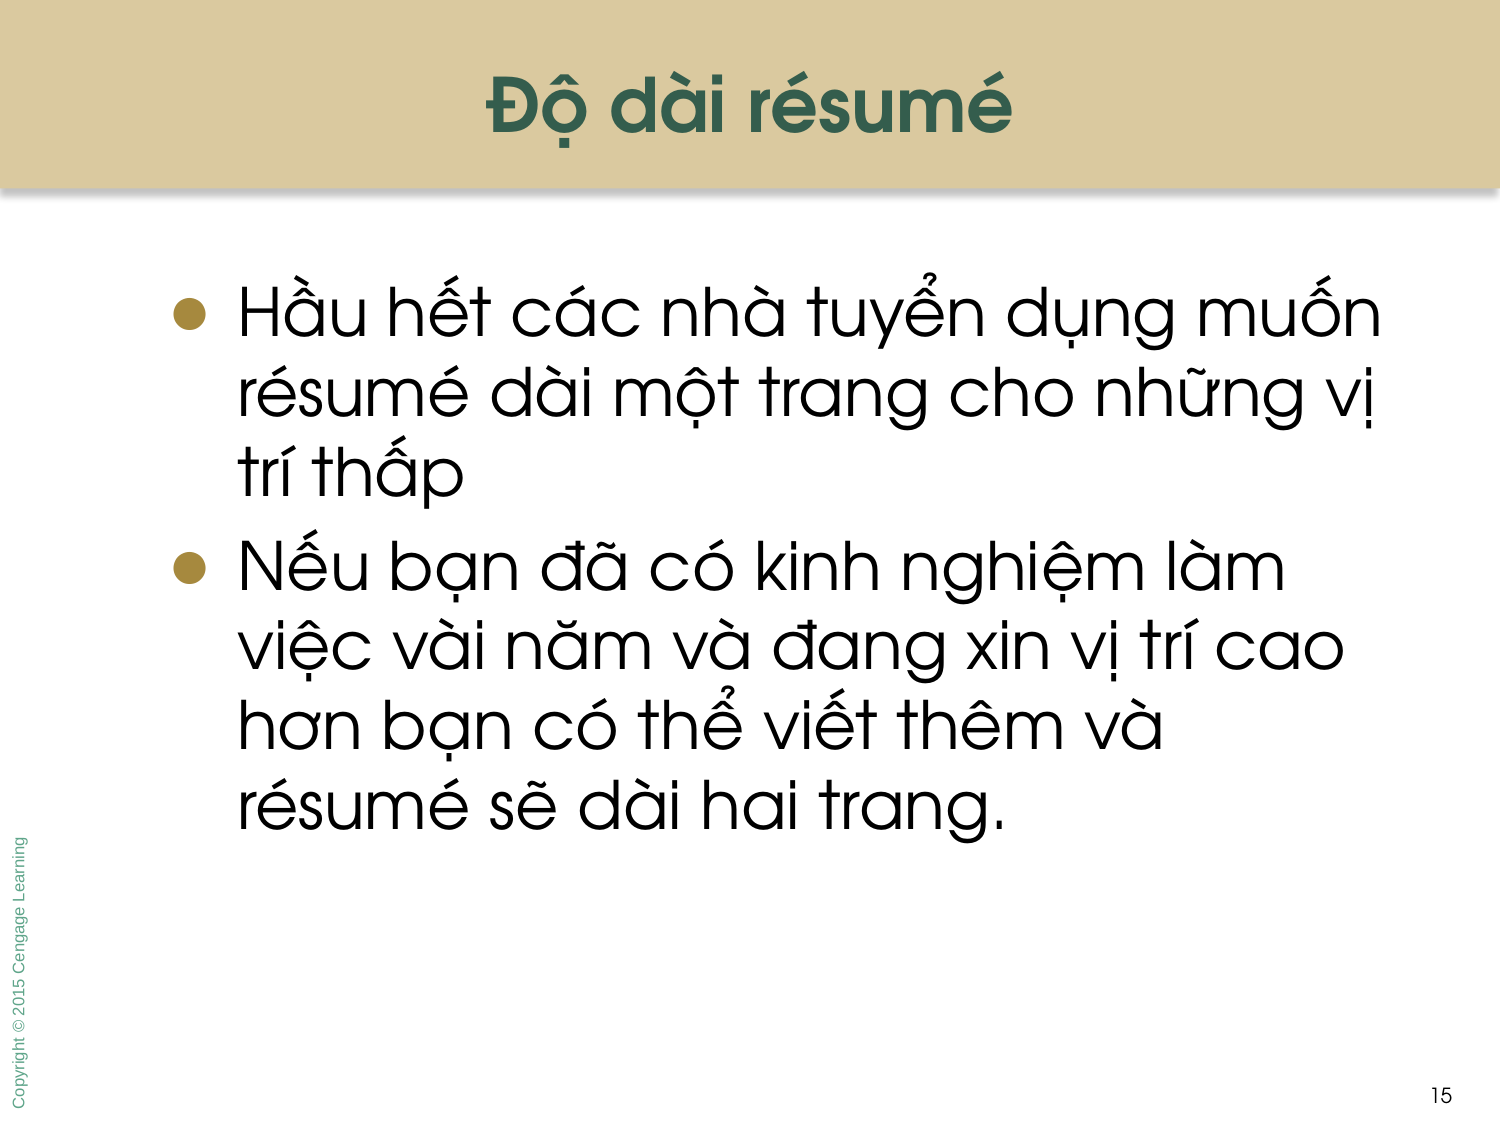

# Độ dài résumé
Hầu hết các nhà tuyển dụng muốn résumé dài một trang cho những vị trí thấp
Nếu bạn đã có kinh nghiệm làm việc vài năm và đang xin vị trí cao hơn bạn có thể viết thêm và résumé sẽ dài hai trang.